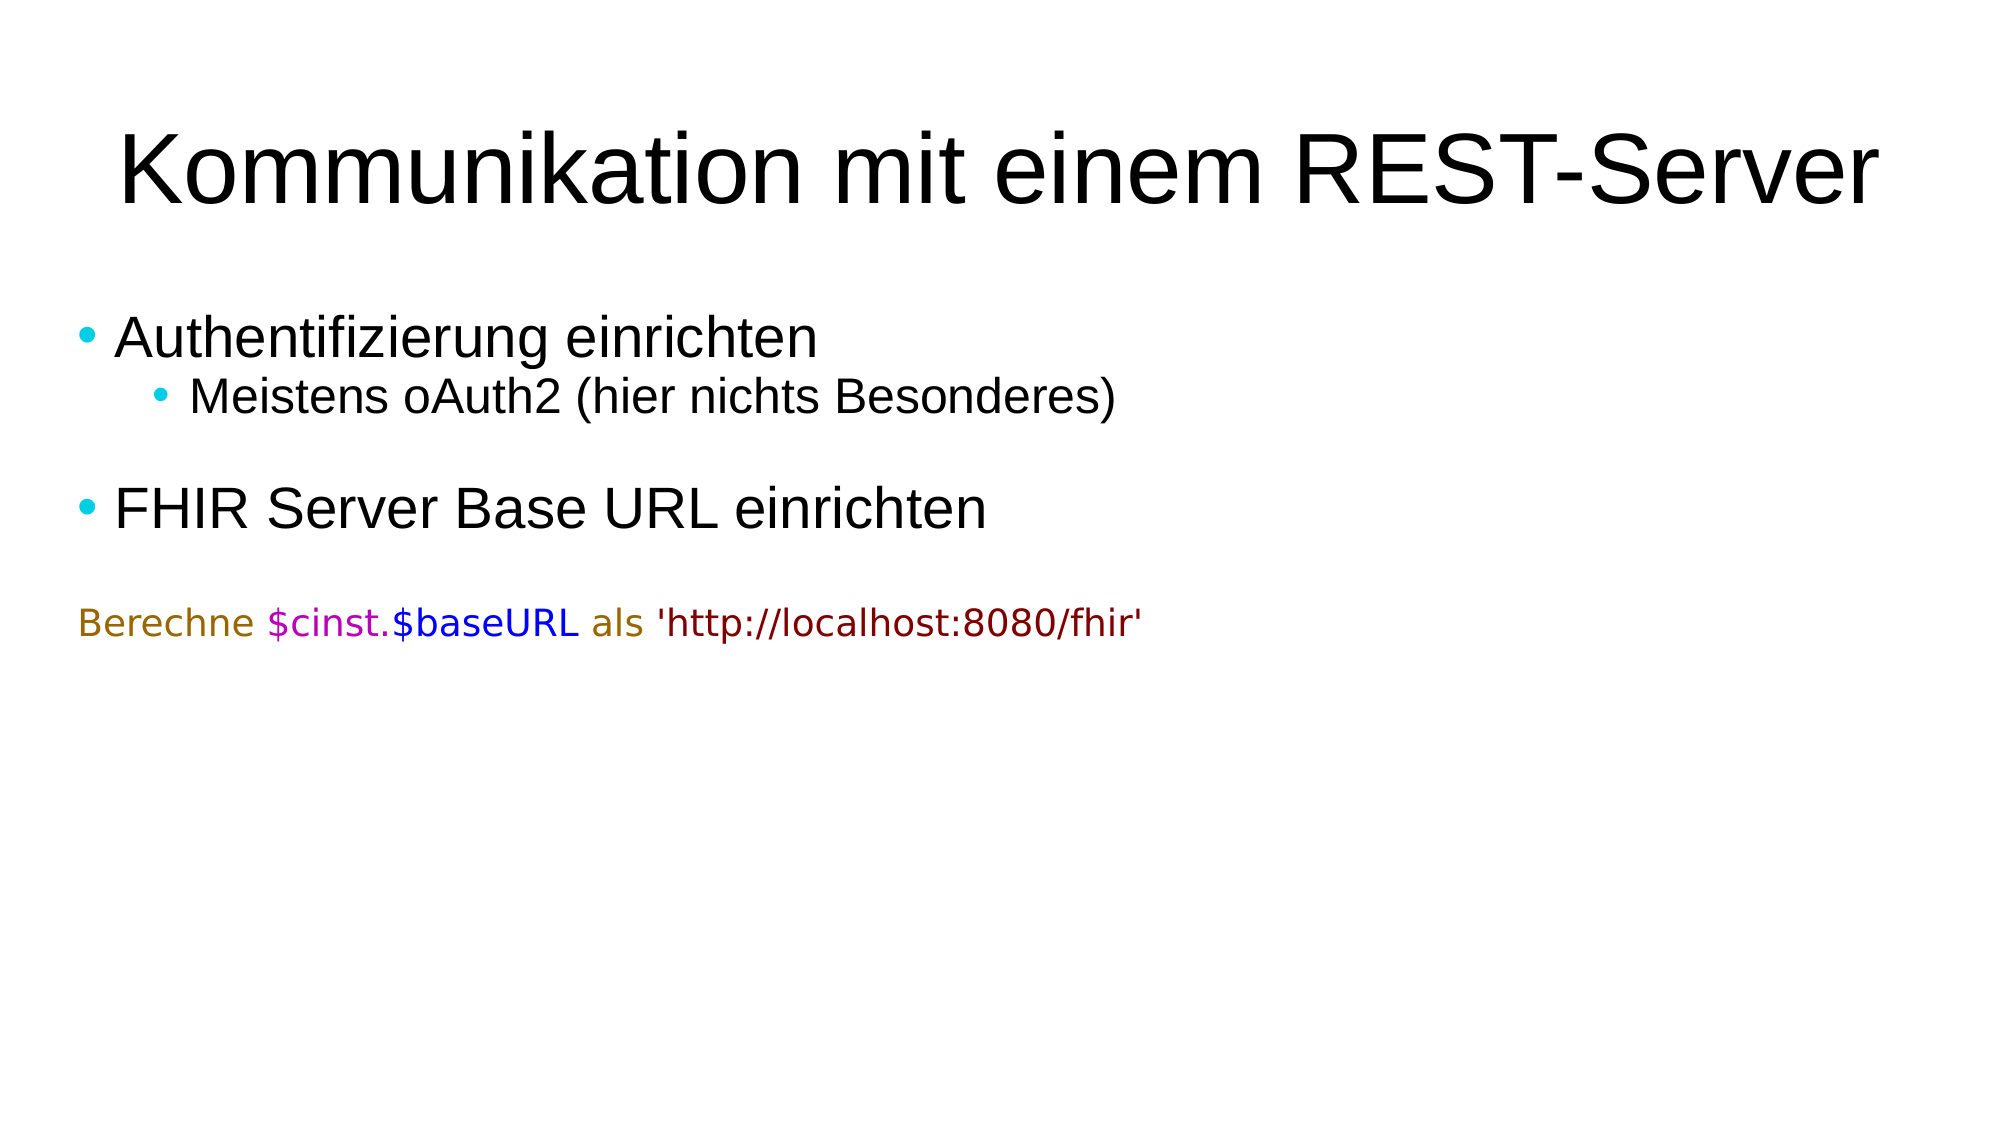

# Kommunikation mit einem REST-Server
Authentifizierung einrichten
Meistens oAuth2 (hier nichts Besonderes)

FHIR Server Base URL einrichten

Berechne $cinst.$baseURL als 'http://localhost:8080/fhir'